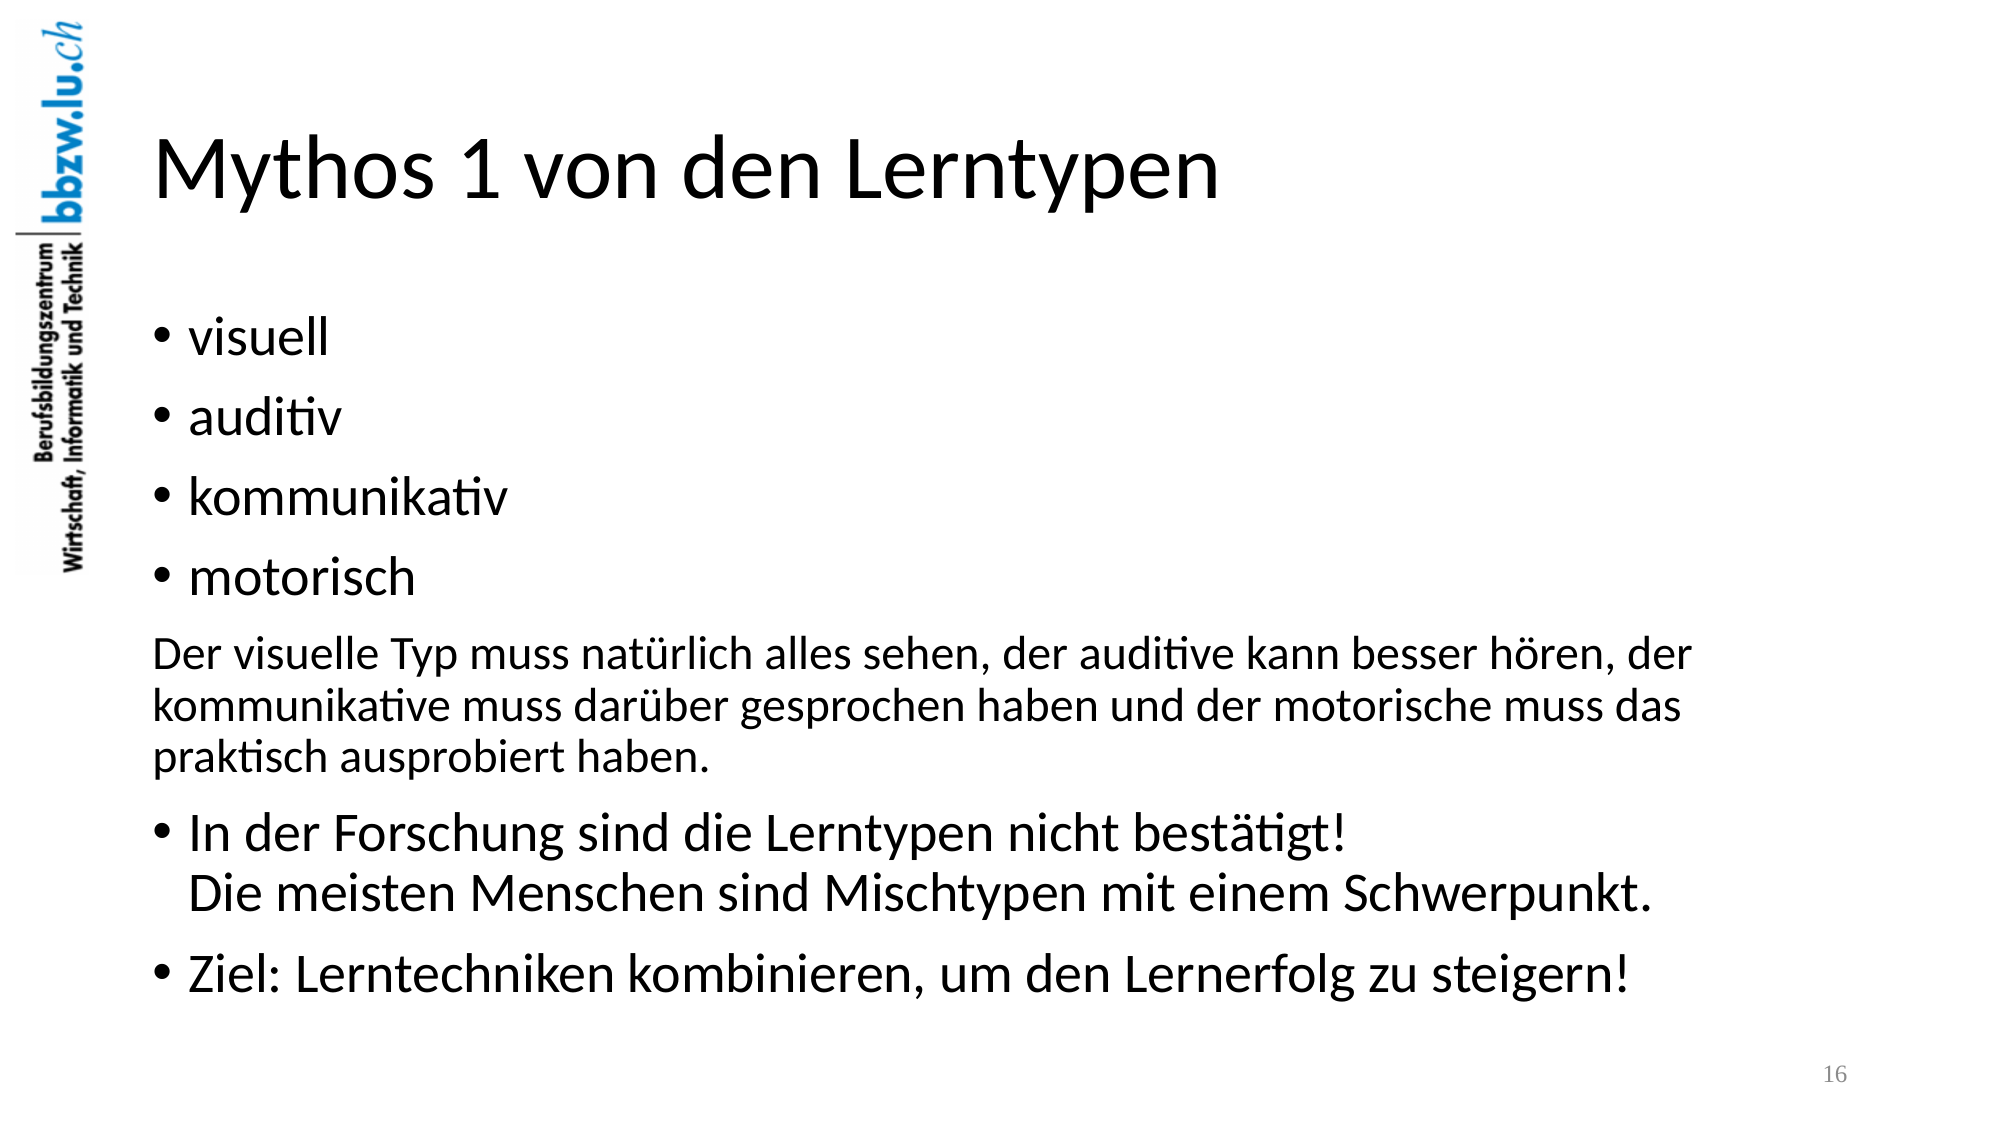

# Mythos 1 von den Lerntypen
visuell
auditiv
kommunikativ
motorisch
Der visuelle Typ muss natürlich alles sehen, der auditive kann besser hören, der kommunikative muss darüber gesprochen haben und der motorische muss das praktisch ausprobiert haben.
In der Forschung sind die Lerntypen nicht bestätigt!
Die meisten Menschen sind Mischtypen mit einem Schwerpunkt.
Ziel: Lerntechniken kombinieren, um den Lernerfolg zu steigern!

16